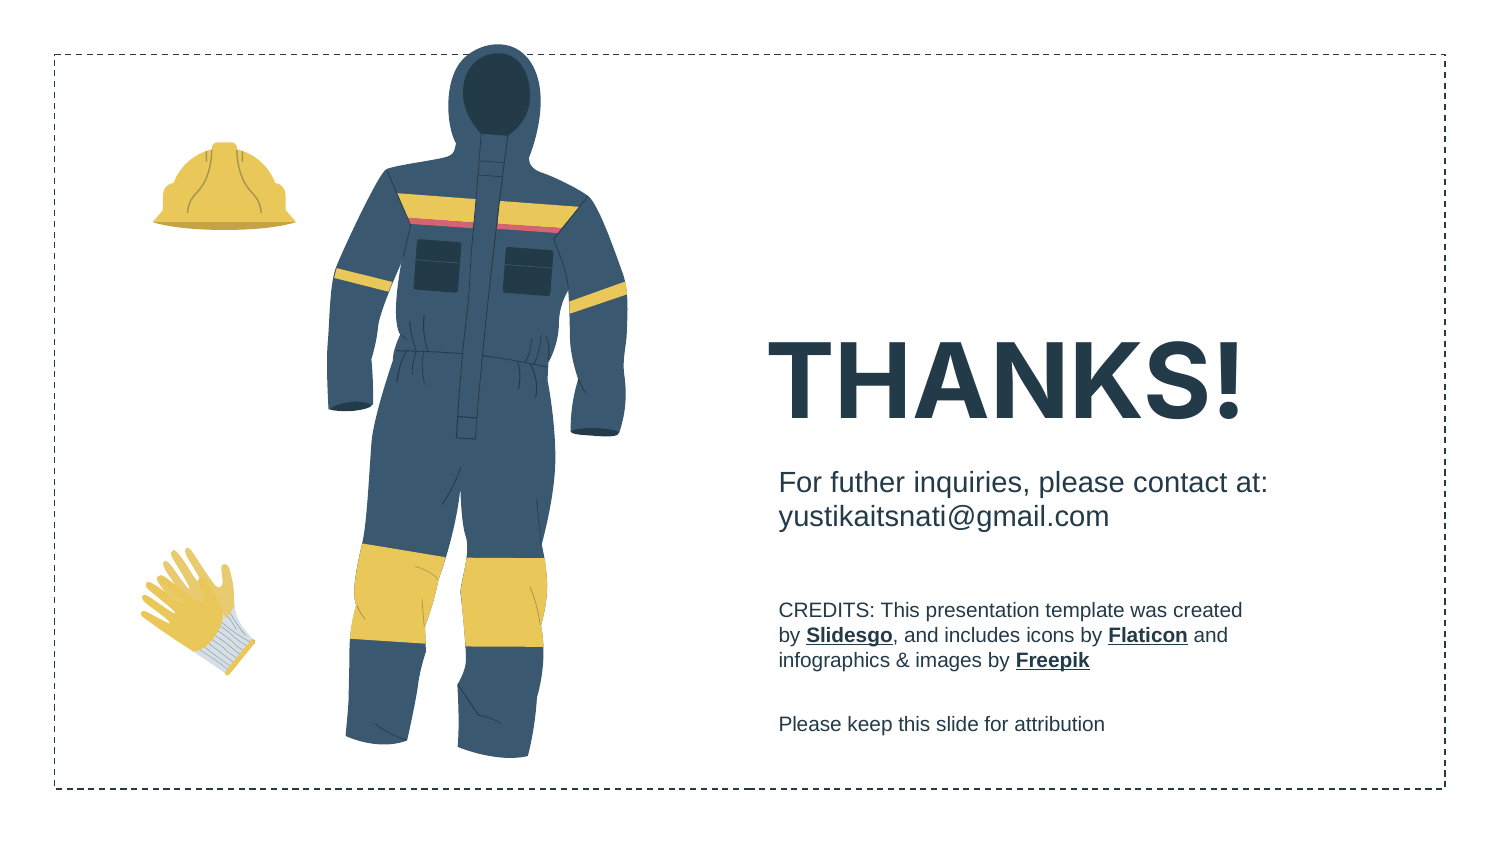

# THANKS!
For futher inquiries, please contact at:
yustikaitsnati@gmail.com

Please keep this slide for attribution